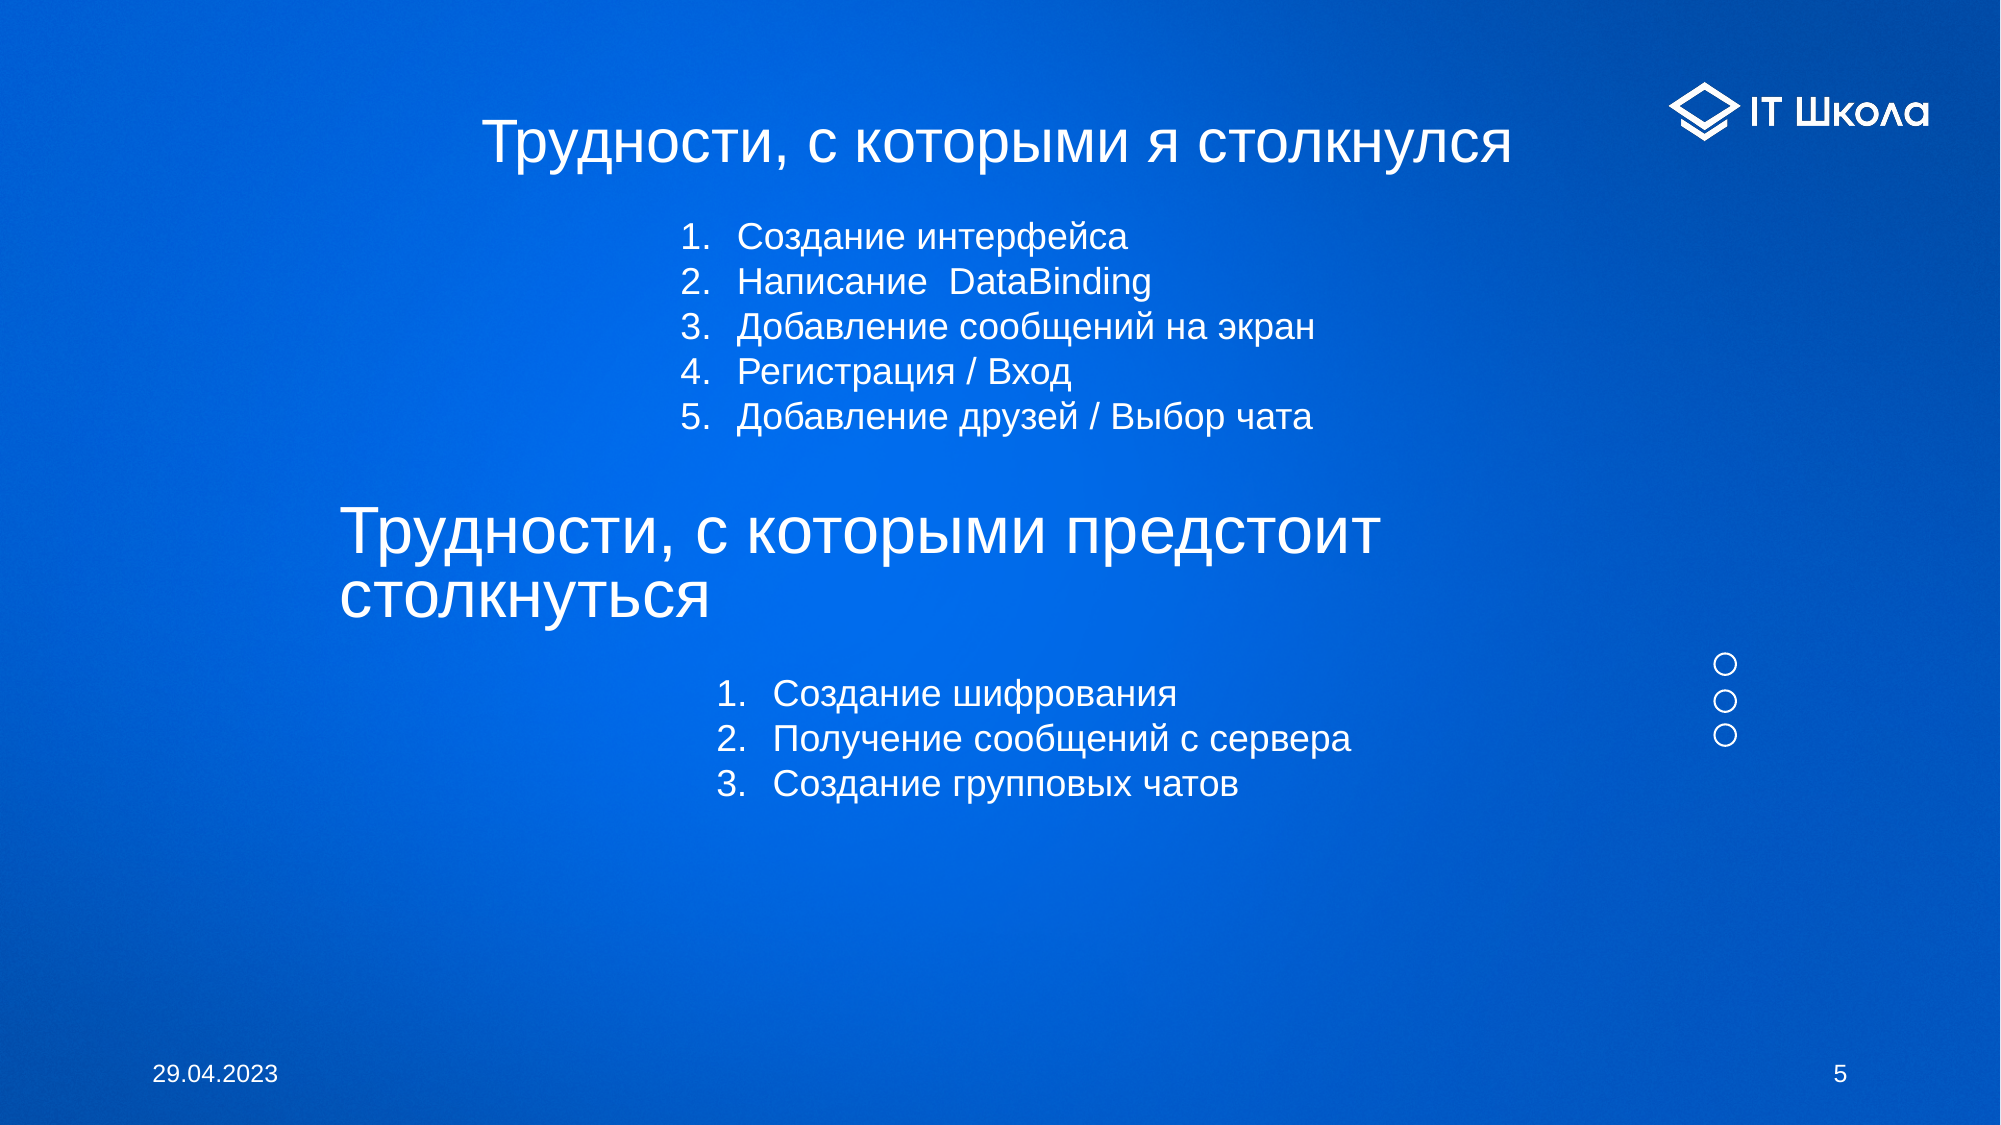

Трудности, с которыми я столкнулся
Создание интерфейса
Написание  DataBinding
Добавление сообщений на экран
Регистрация / Вход
Добавление друзей / Выбор чата

# Трудности, с которыми предстоит столкнуться

Создание шифрования
Получение сообщений с сервера
3. 	Создание групповых чатов
29.04.2023
5